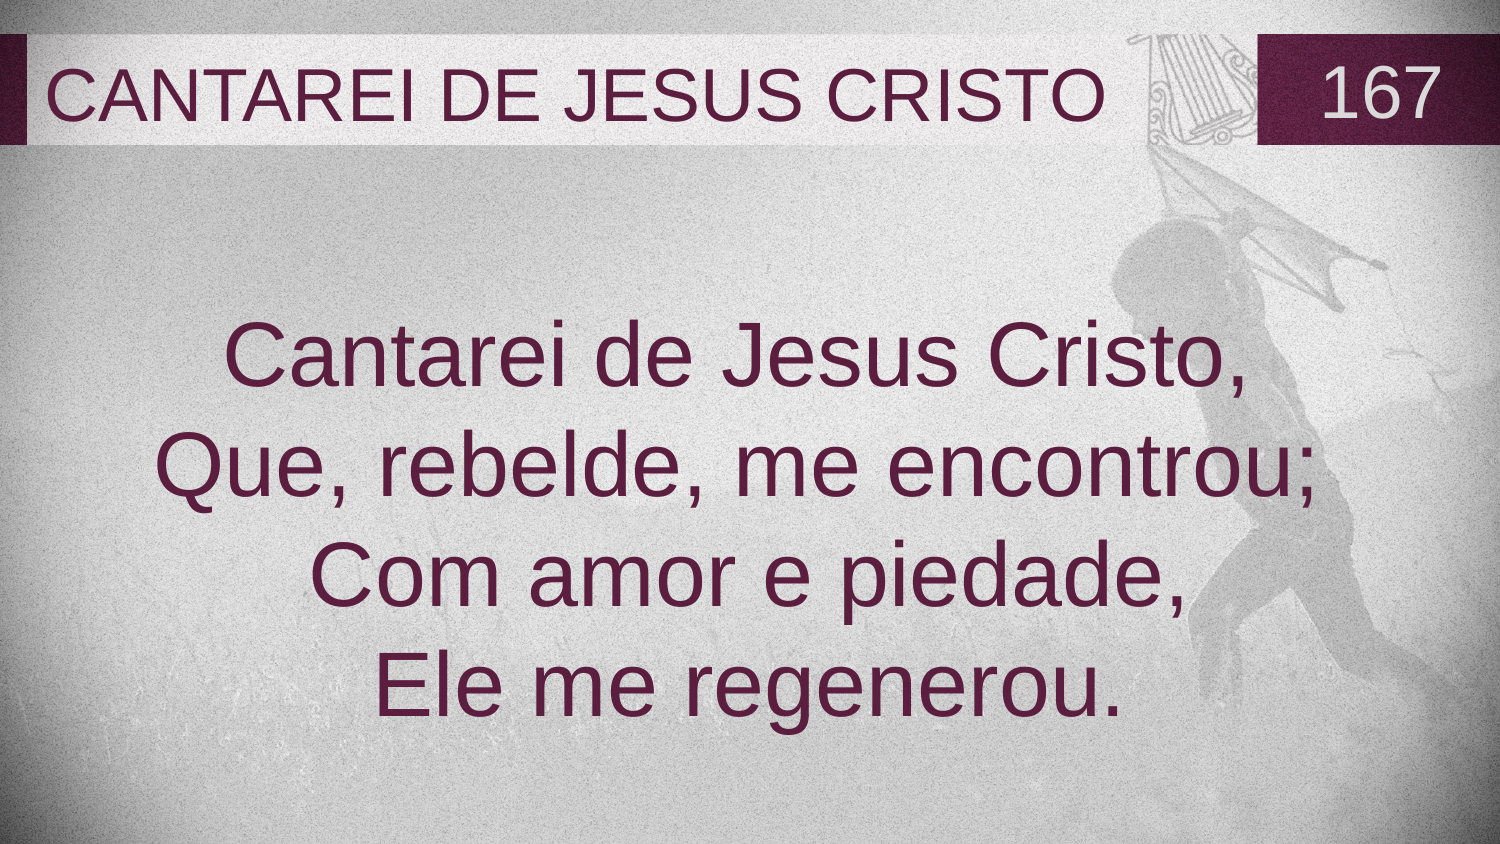

# CANTAREI DE JESUS CRISTO
167
Cantarei de Jesus Cristo,
Que, rebelde, me encontrou;
Com amor e piedade,
Ele me regenerou.